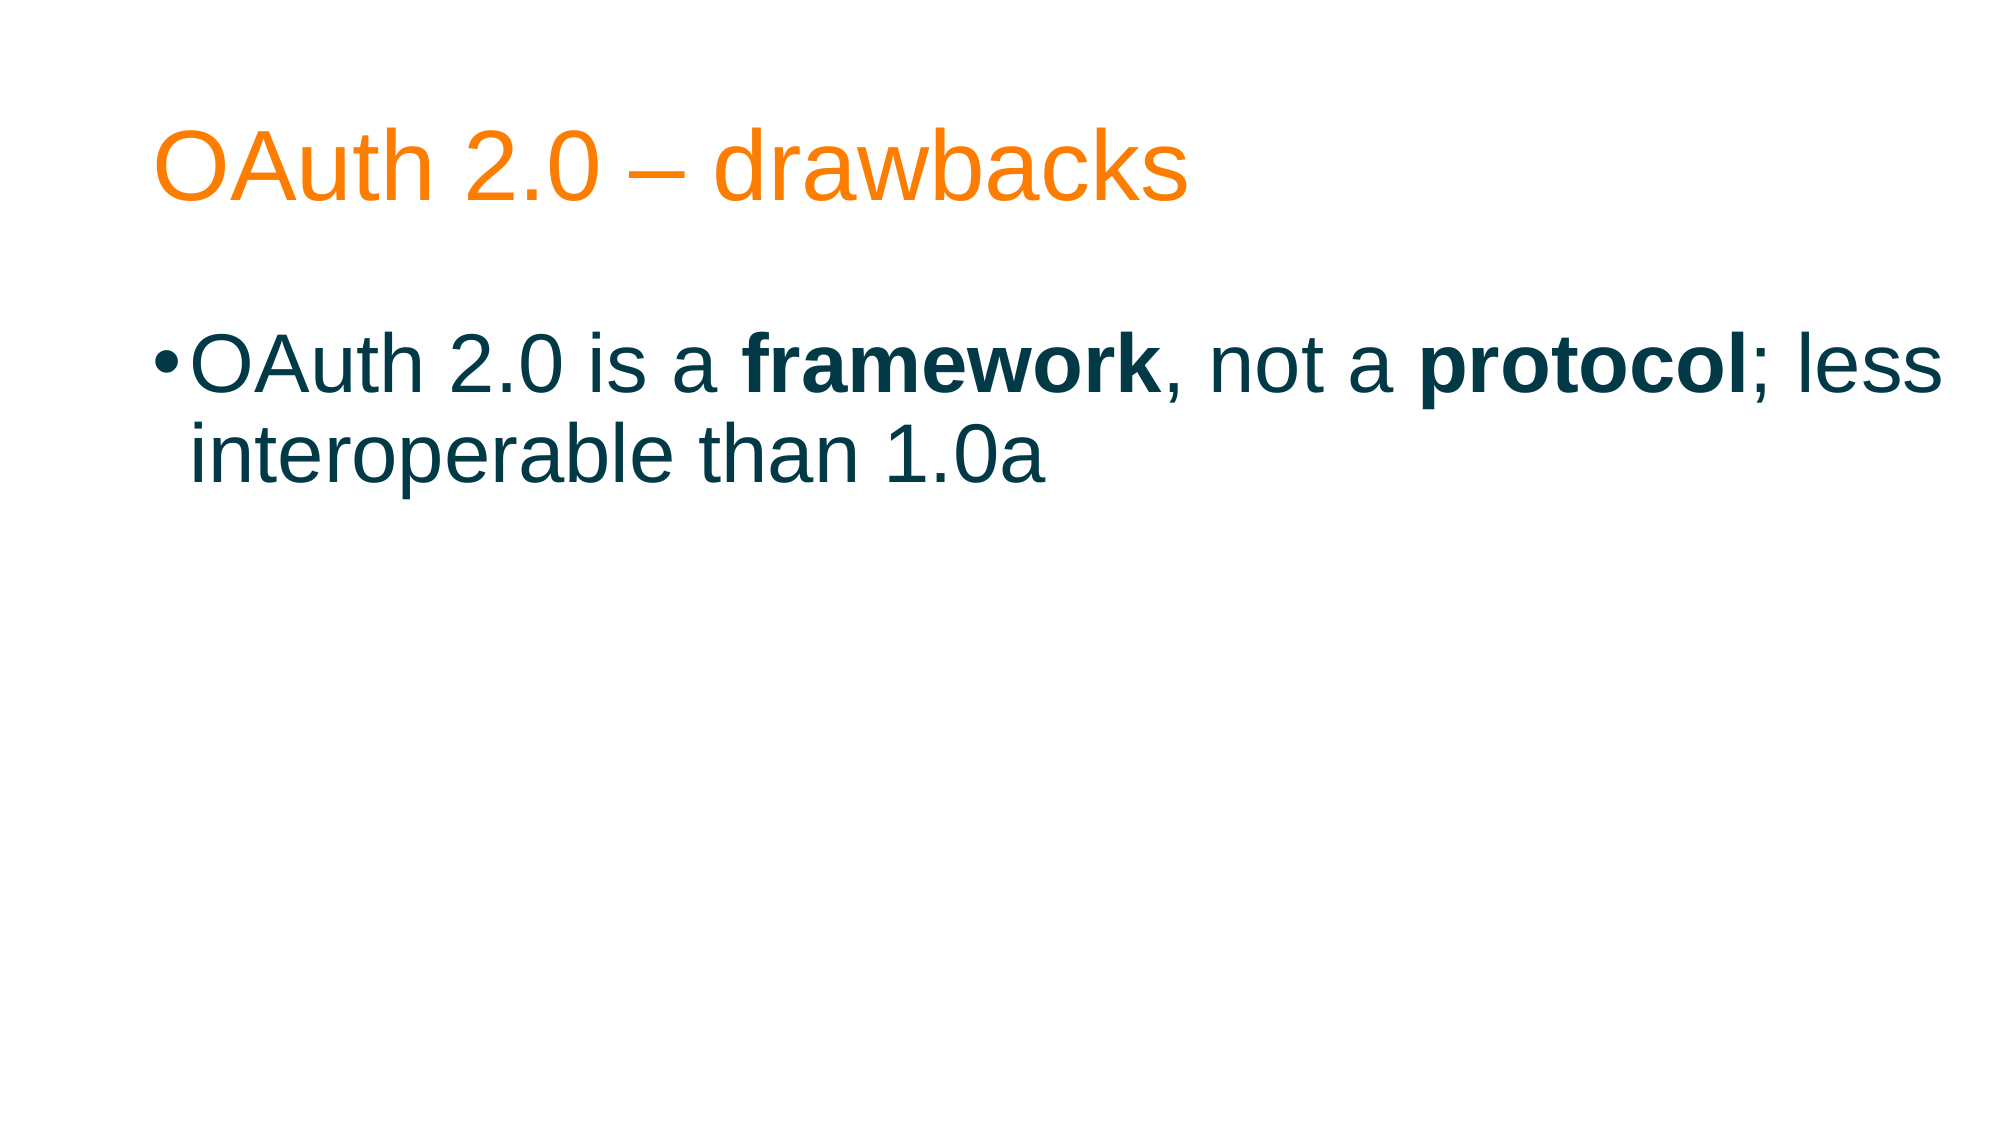

# OAuth 2.0 – drawbacks
OAuth 2.0 is a framework, not a protocol; less interoperable than 1.0a